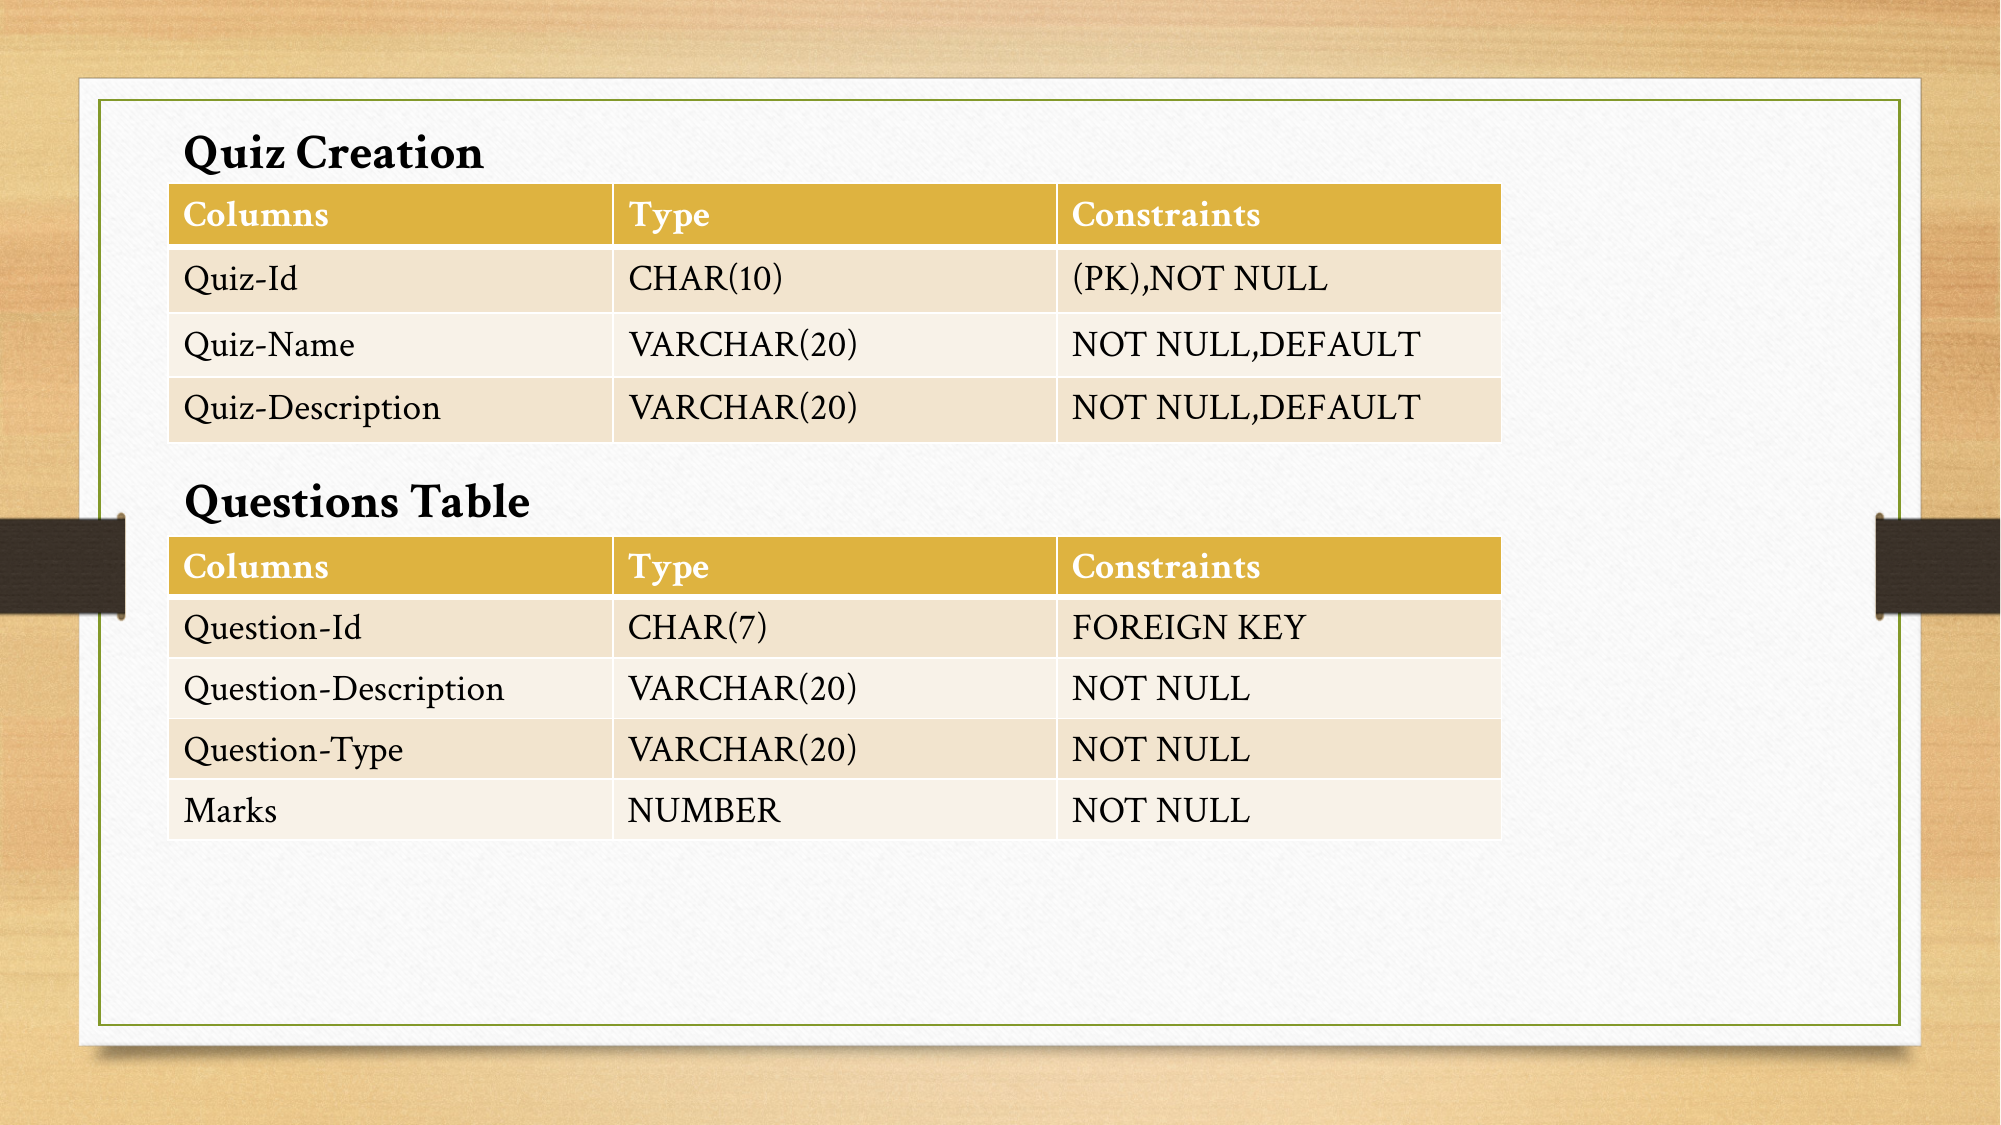

Quiz Creation
| Columns | Type | Constraints |
| --- | --- | --- |
| Quiz-Id | CHAR(10) | (PK),NOT NULL |
| Quiz-Name | VARCHAR(20) | NOT NULL,DEFAULT |
| Quiz-Description | VARCHAR(20) | NOT NULL,DEFAULT |
Questions Table
| Columns | Type | Constraints |
| --- | --- | --- |
| Question-Id | CHAR(7) | FOREIGN KEY |
| Question-Description | VARCHAR(20) | NOT NULL |
| Question-Type | VARCHAR(20) | NOT NULL |
| Marks | NUMBER | NOT NULL |